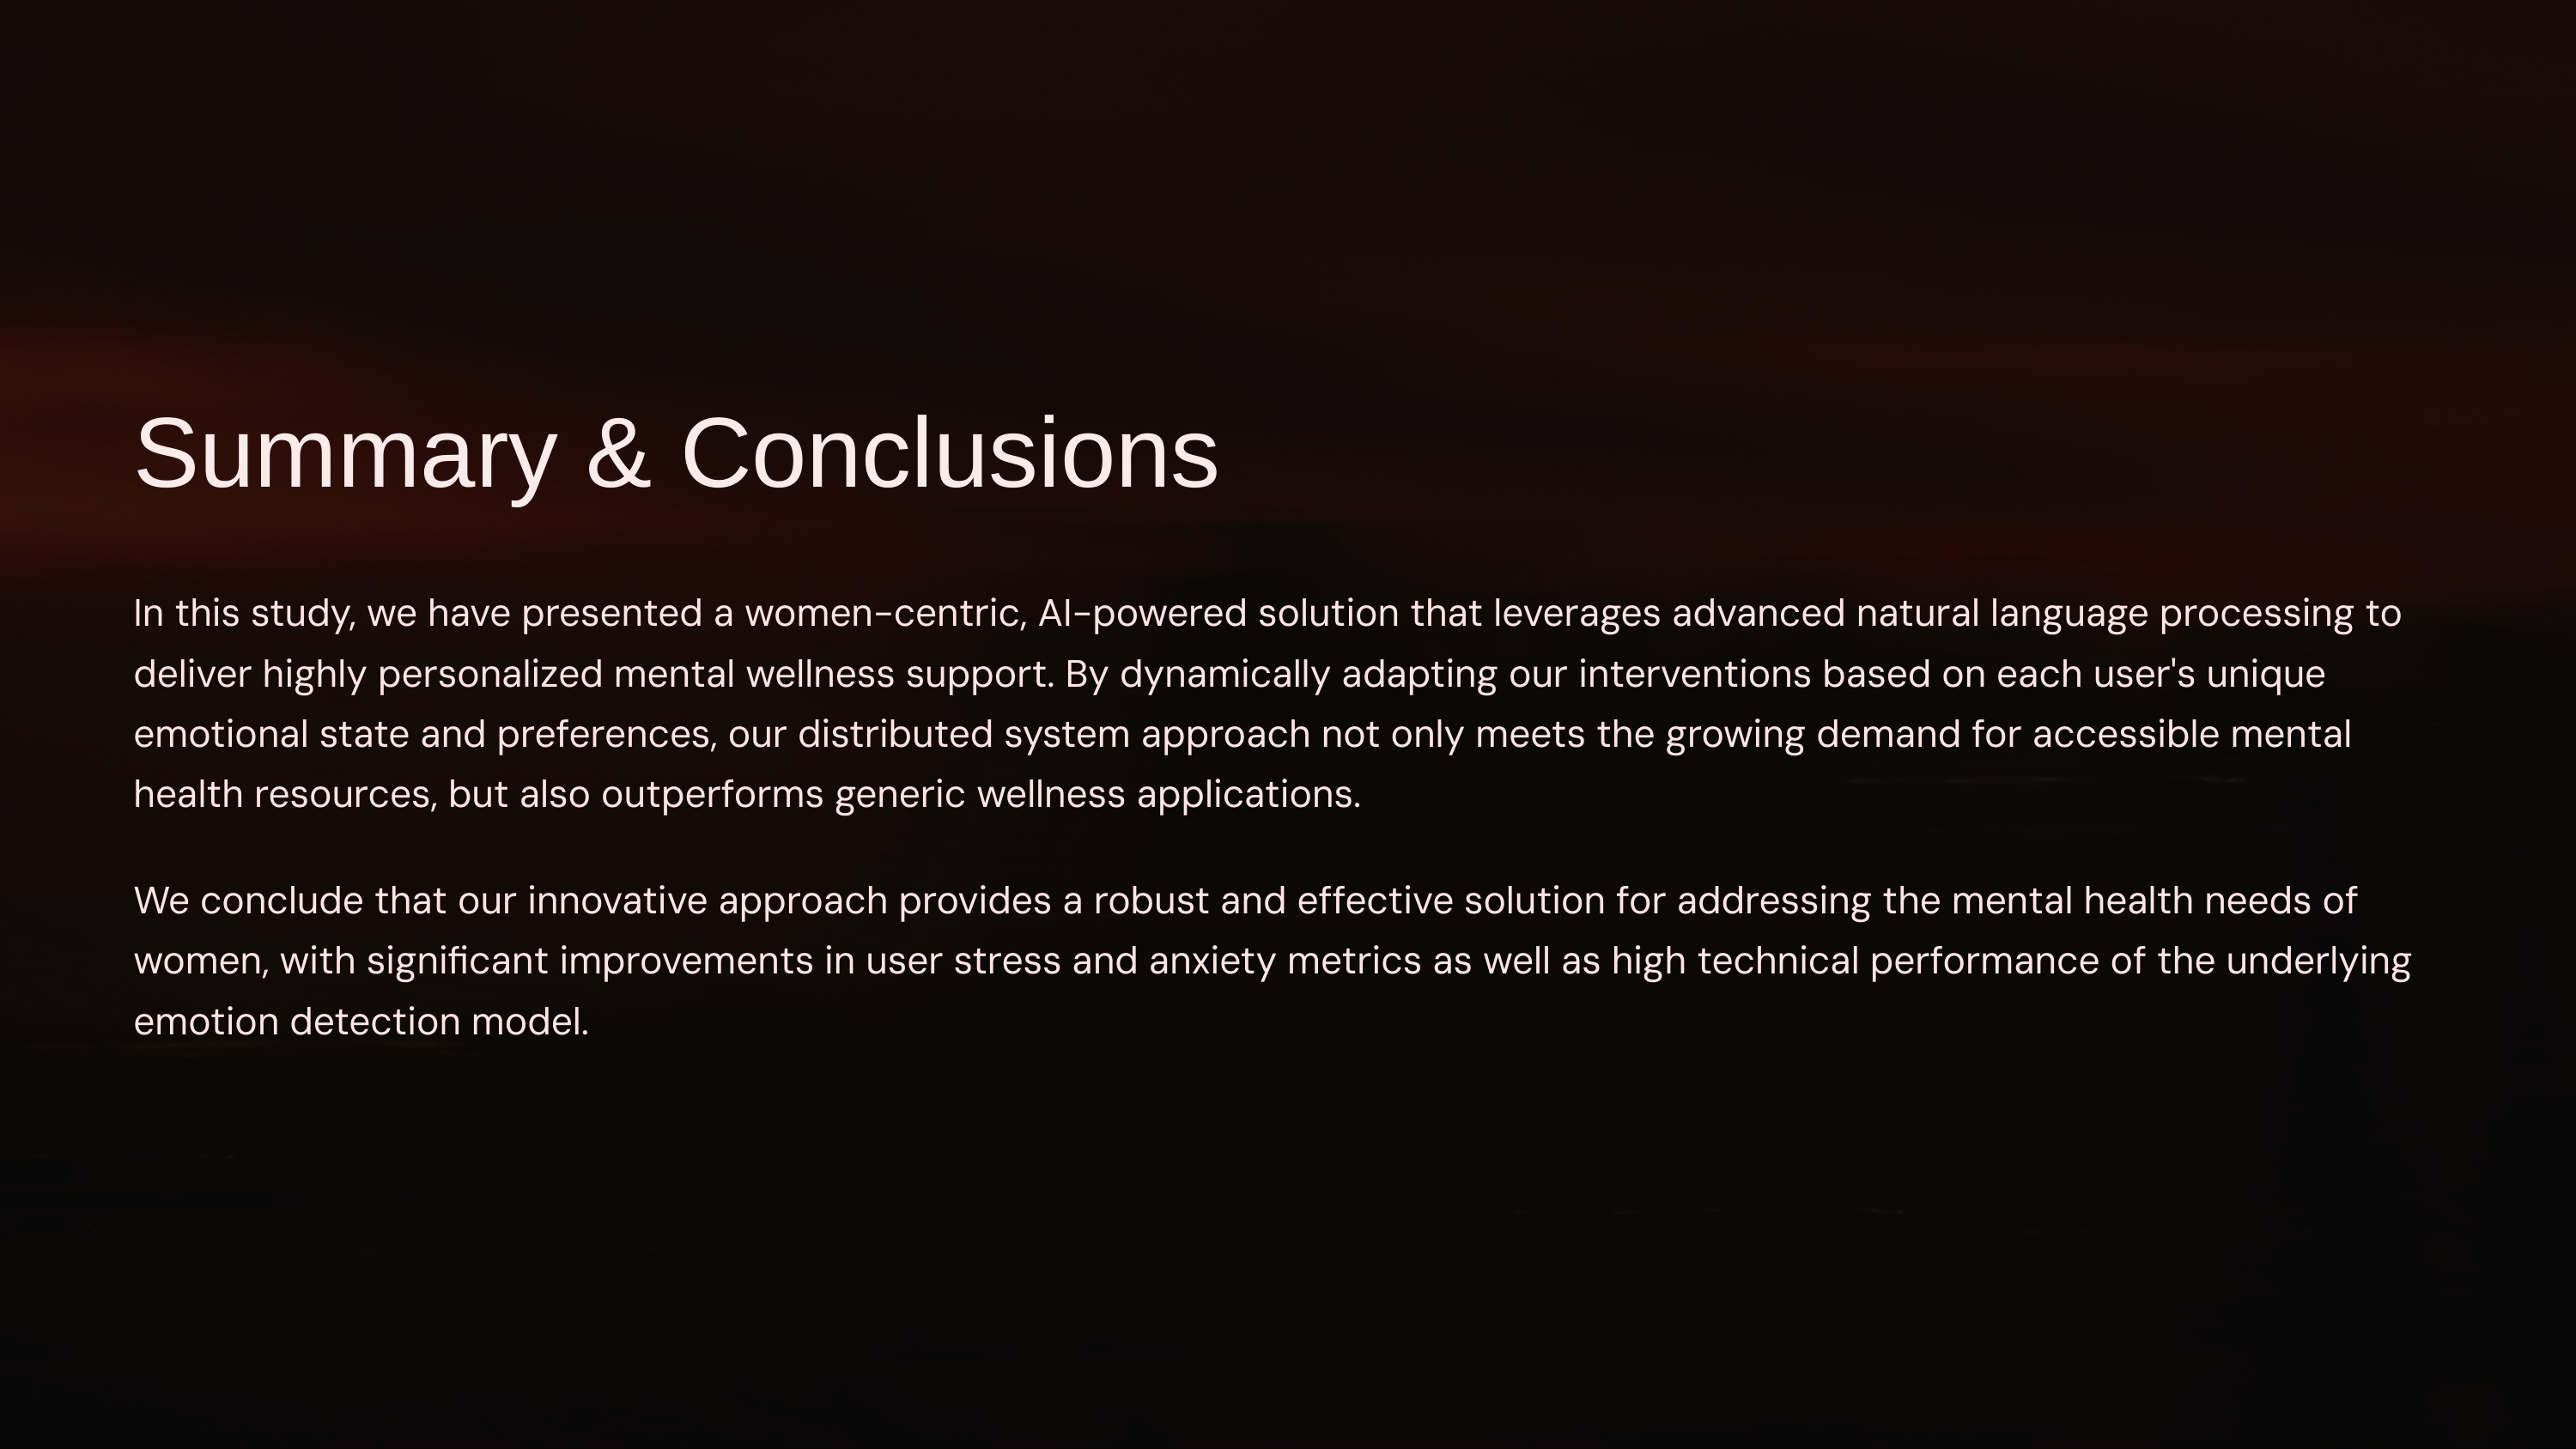

Summary & Conclusions

In this study, we have presented a women-centric, AI-powered solution that leverages advanced natural language processing to deliver highly personalized mental wellness support. By dynamically adapting our interventions based on each user's unique emotional state and preferences, our distributed system approach not only meets the growing demand for accessible mental health resources, but also outperforms generic wellness applications.

We conclude that our innovative approach provides a robust and effective solution for addressing the mental health needs of women, with significant improvements in user stress and anxiety metrics as well as high technical performance of the underlying emotion detection model.